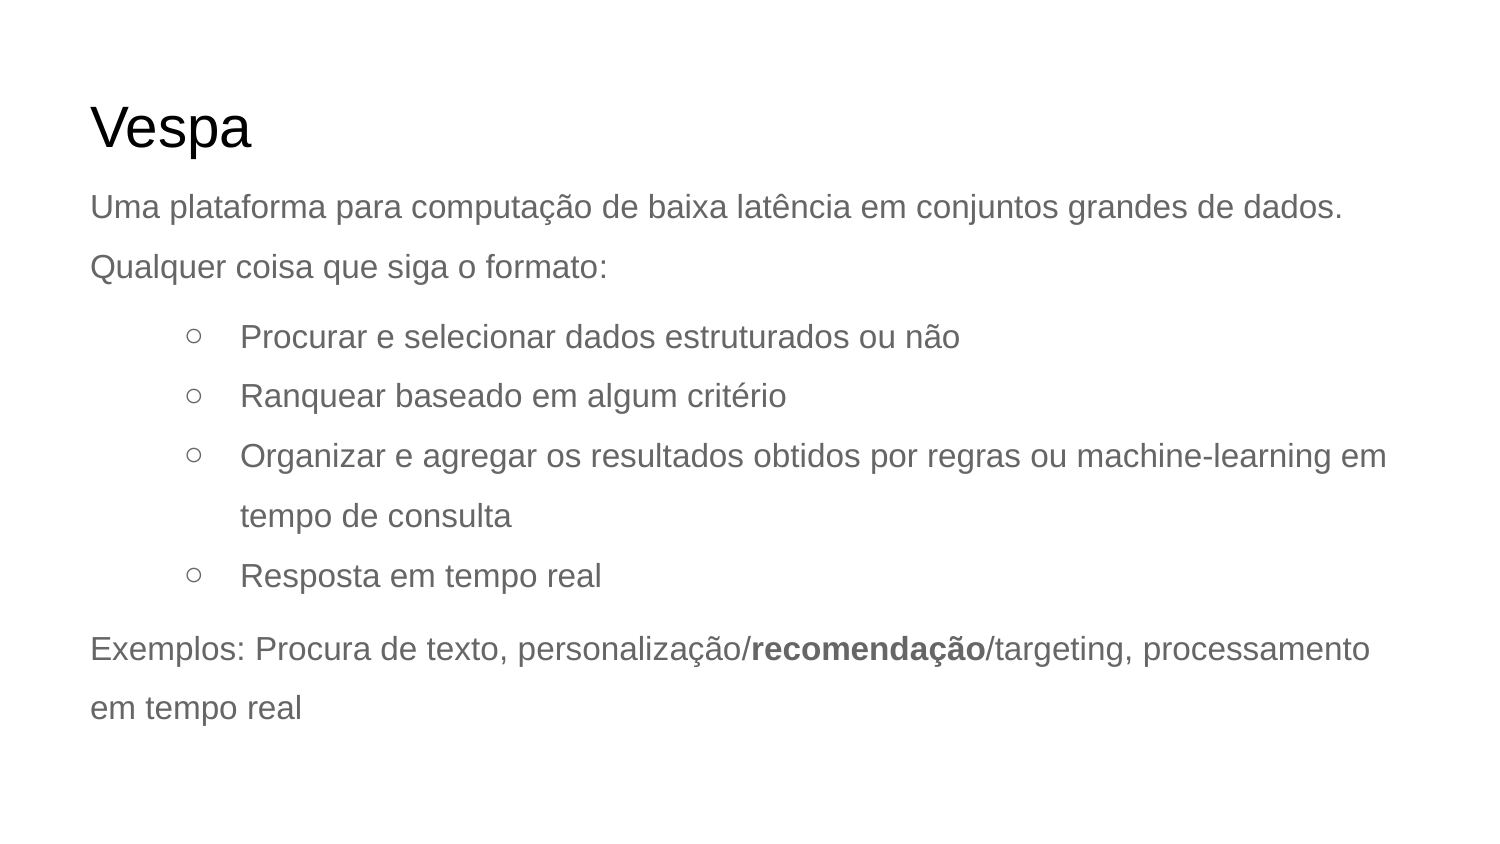

# Vespa
Uma plataforma para computação de baixa latência em conjuntos grandes de dados. Qualquer coisa que siga o formato:
Procurar e selecionar dados estruturados ou não
Ranquear baseado em algum critério
Organizar e agregar os resultados obtidos por regras ou machine-learning em tempo de consulta
Resposta em tempo real
Exemplos: Procura de texto, personalização/recomendação/targeting, processamento em tempo real